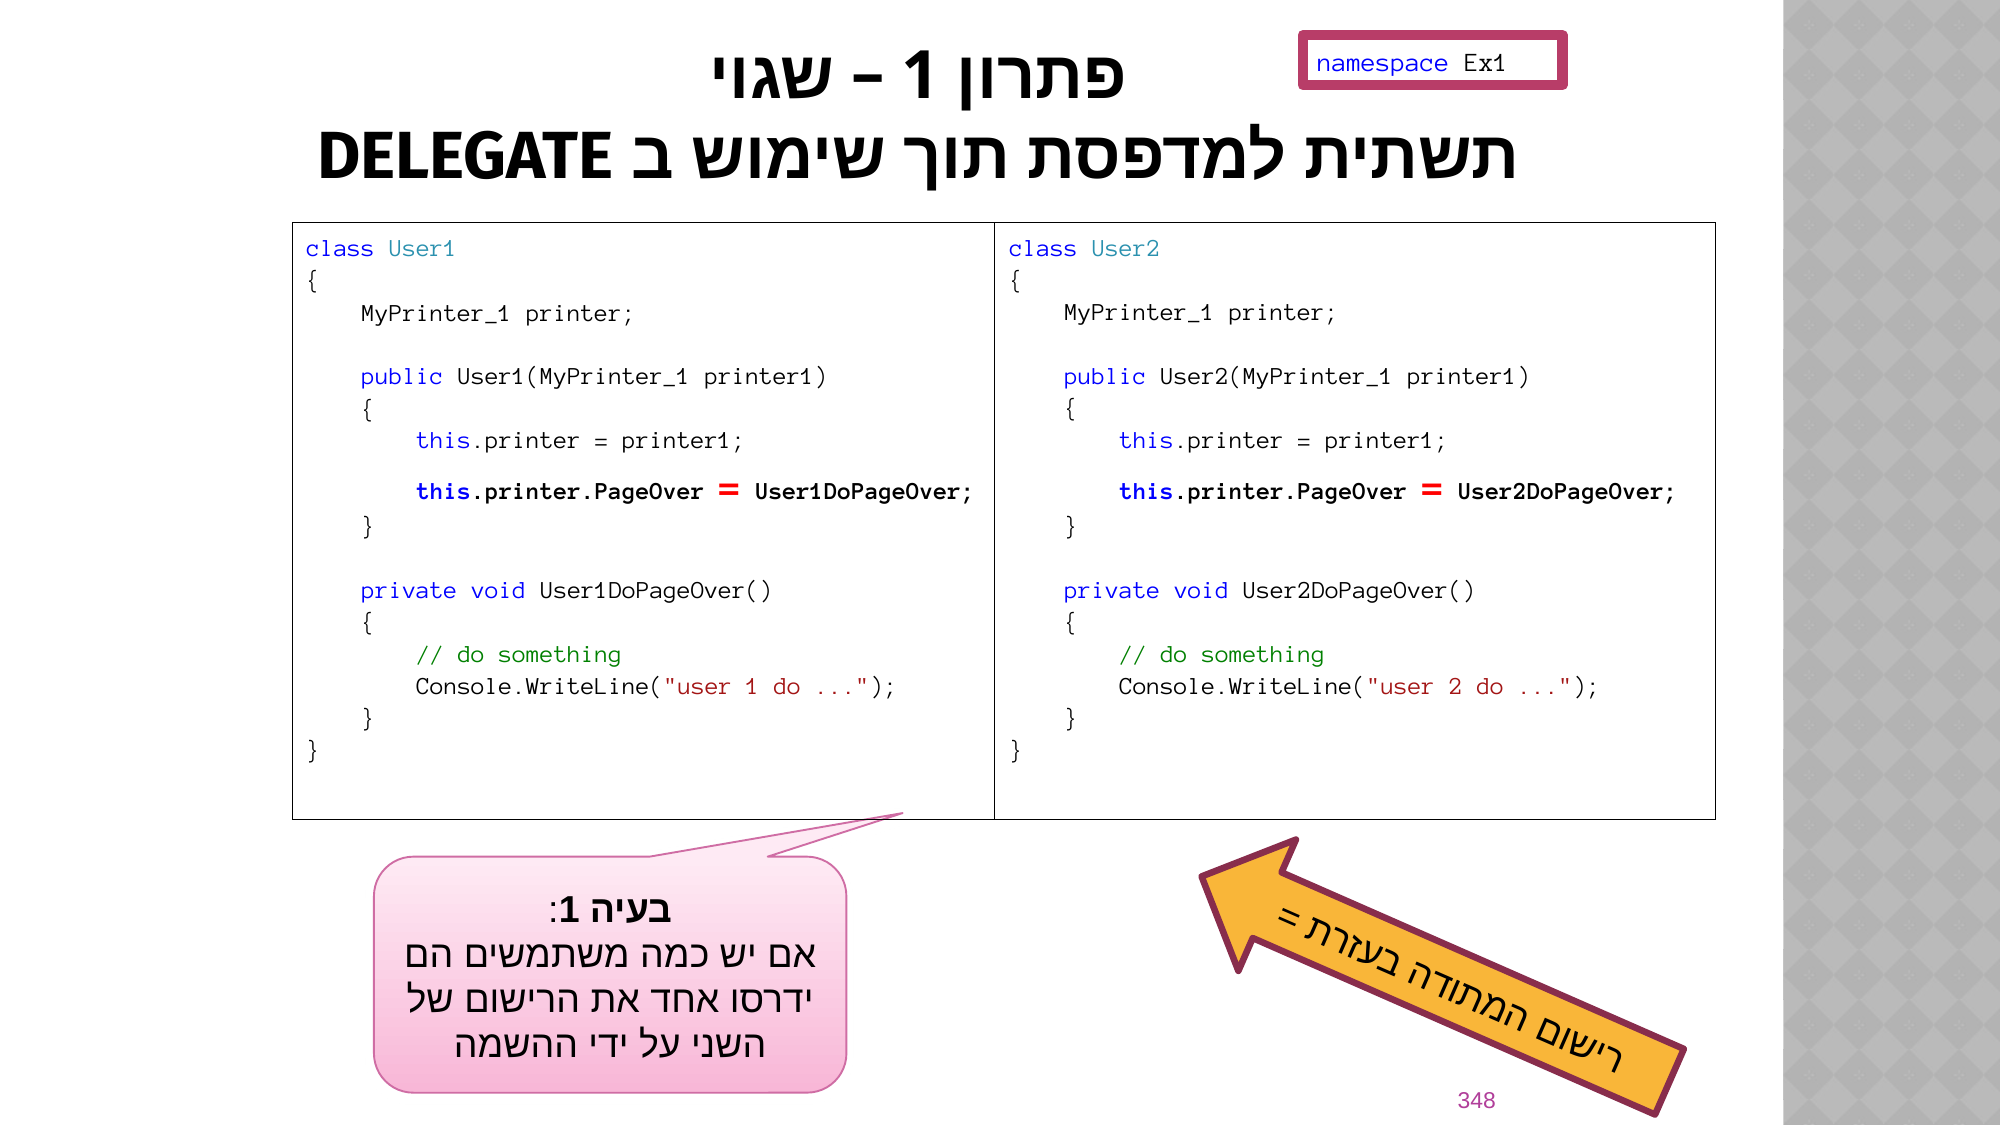

# פתרון 1 – שגוי תשתית למדפסת תוך שימוש ב delegate
namespace Ex1
class User2
{
    MyPrinter_1 printer;

    public User2(MyPrinter_1 printer1)
    {
        this.printer = printer1;
        this.printer.PageOver = User2DoPageOver;
    }

    private void User2DoPageOver()
    {
        // do something
        Console.WriteLine("user 2 do ...");
    }
}

class User1
{
    MyPrinter_1 printer;

    public User1(MyPrinter_1 printer1)
    {
        this.printer = printer1;
        this.printer.PageOver = User1DoPageOver;
    }

    private void User1DoPageOver()
    {
        // do something
        Console.WriteLine("user 1 do ...");
    }
}

בעיה 1:
אם יש כמה משתמשים הם ידרסו אחד את הרישום של השני על ידי ההשמה
רישום המתודה בעזרת =
348